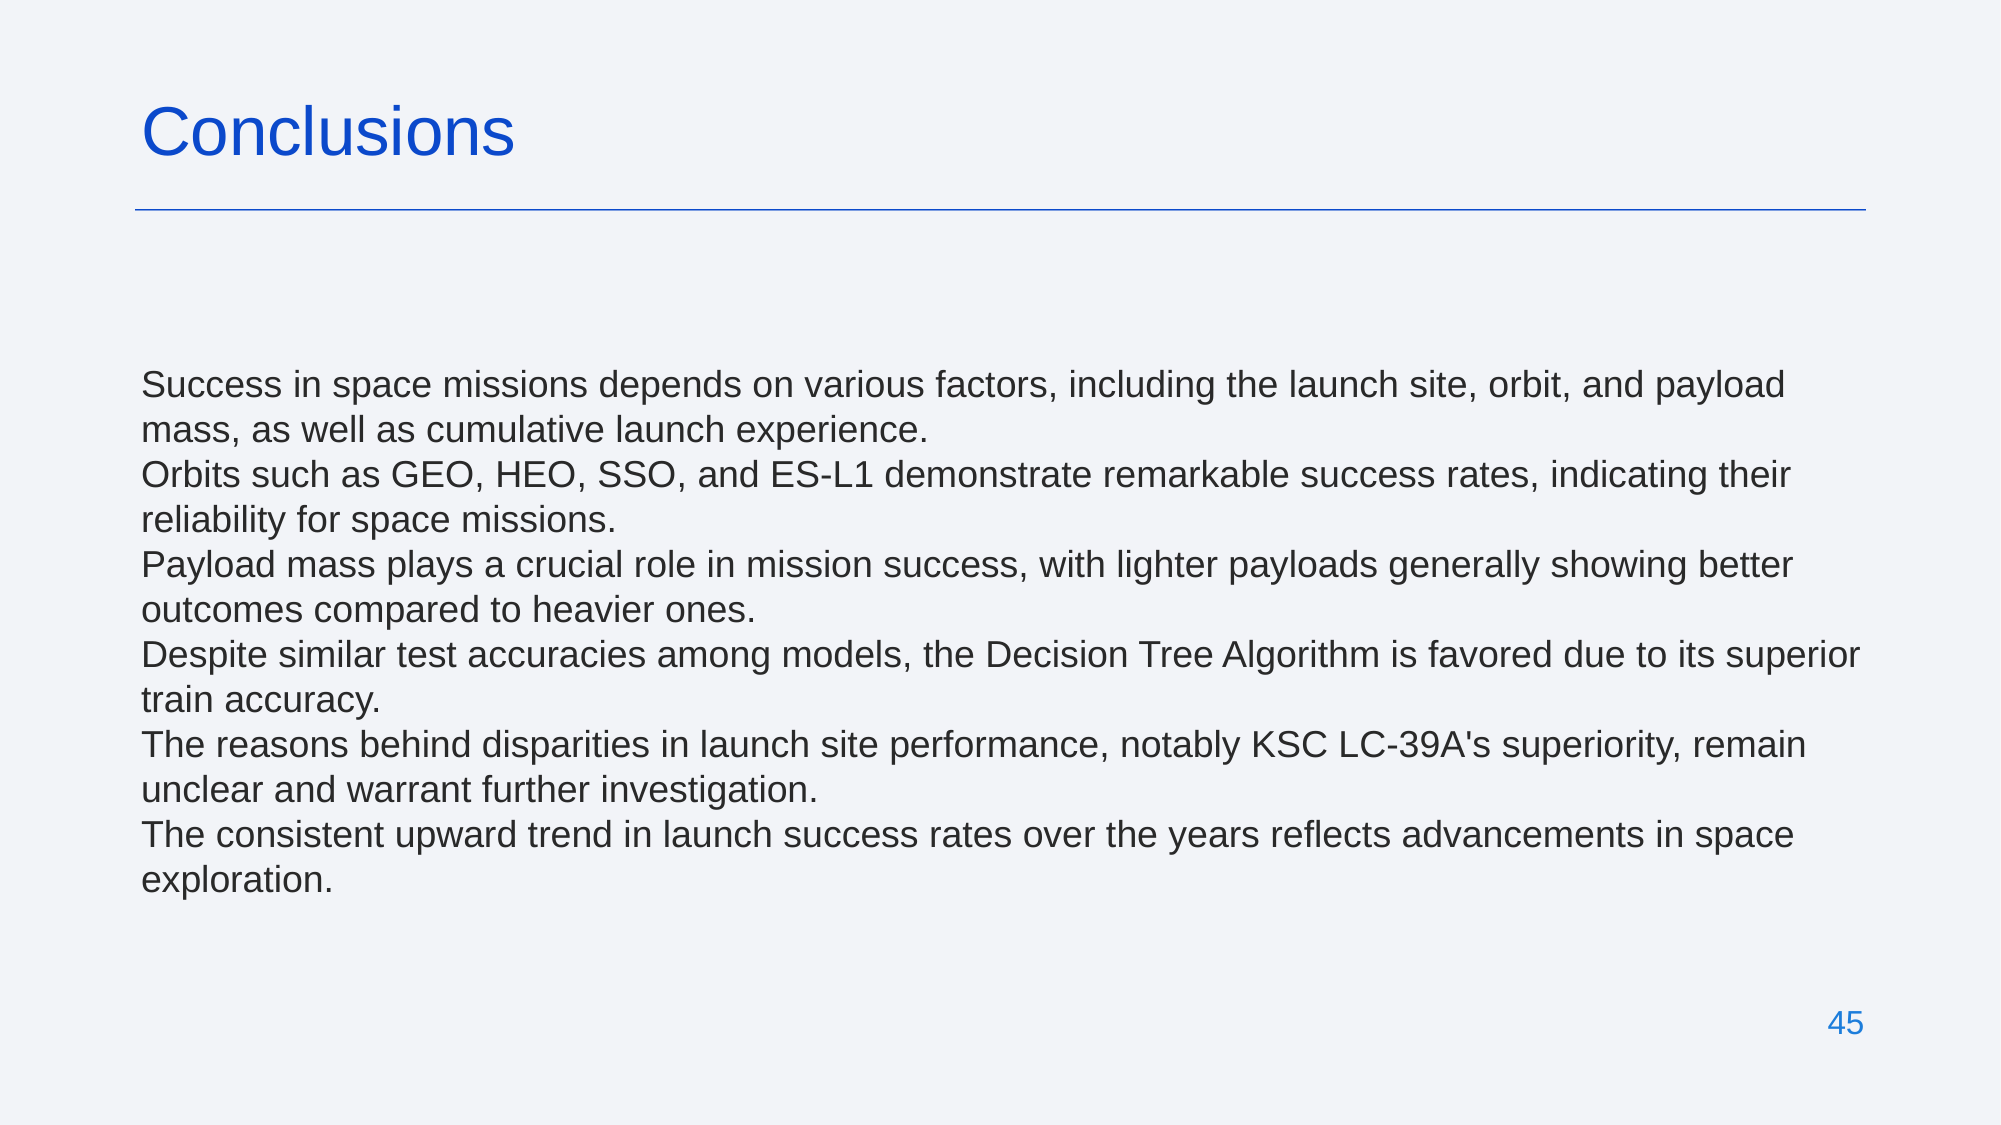

Conclusions

Success in space missions depends on various factors, including the launch site, orbit, and payload mass, as well as cumulative launch experience.
Orbits such as GEO, HEO, SSO, and ES-L1 demonstrate remarkable success rates, indicating their reliability for space missions.
Payload mass plays a crucial role in mission success, with lighter payloads generally showing better outcomes compared to heavier ones.
Despite similar test accuracies among models, the Decision Tree Algorithm is favored due to its superior train accuracy.
The reasons behind disparities in launch site performance, notably KSC LC-39A's superiority, remain unclear and warrant further investigation.
The consistent upward trend in launch success rates over the years reflects advancements in space exploration.

45